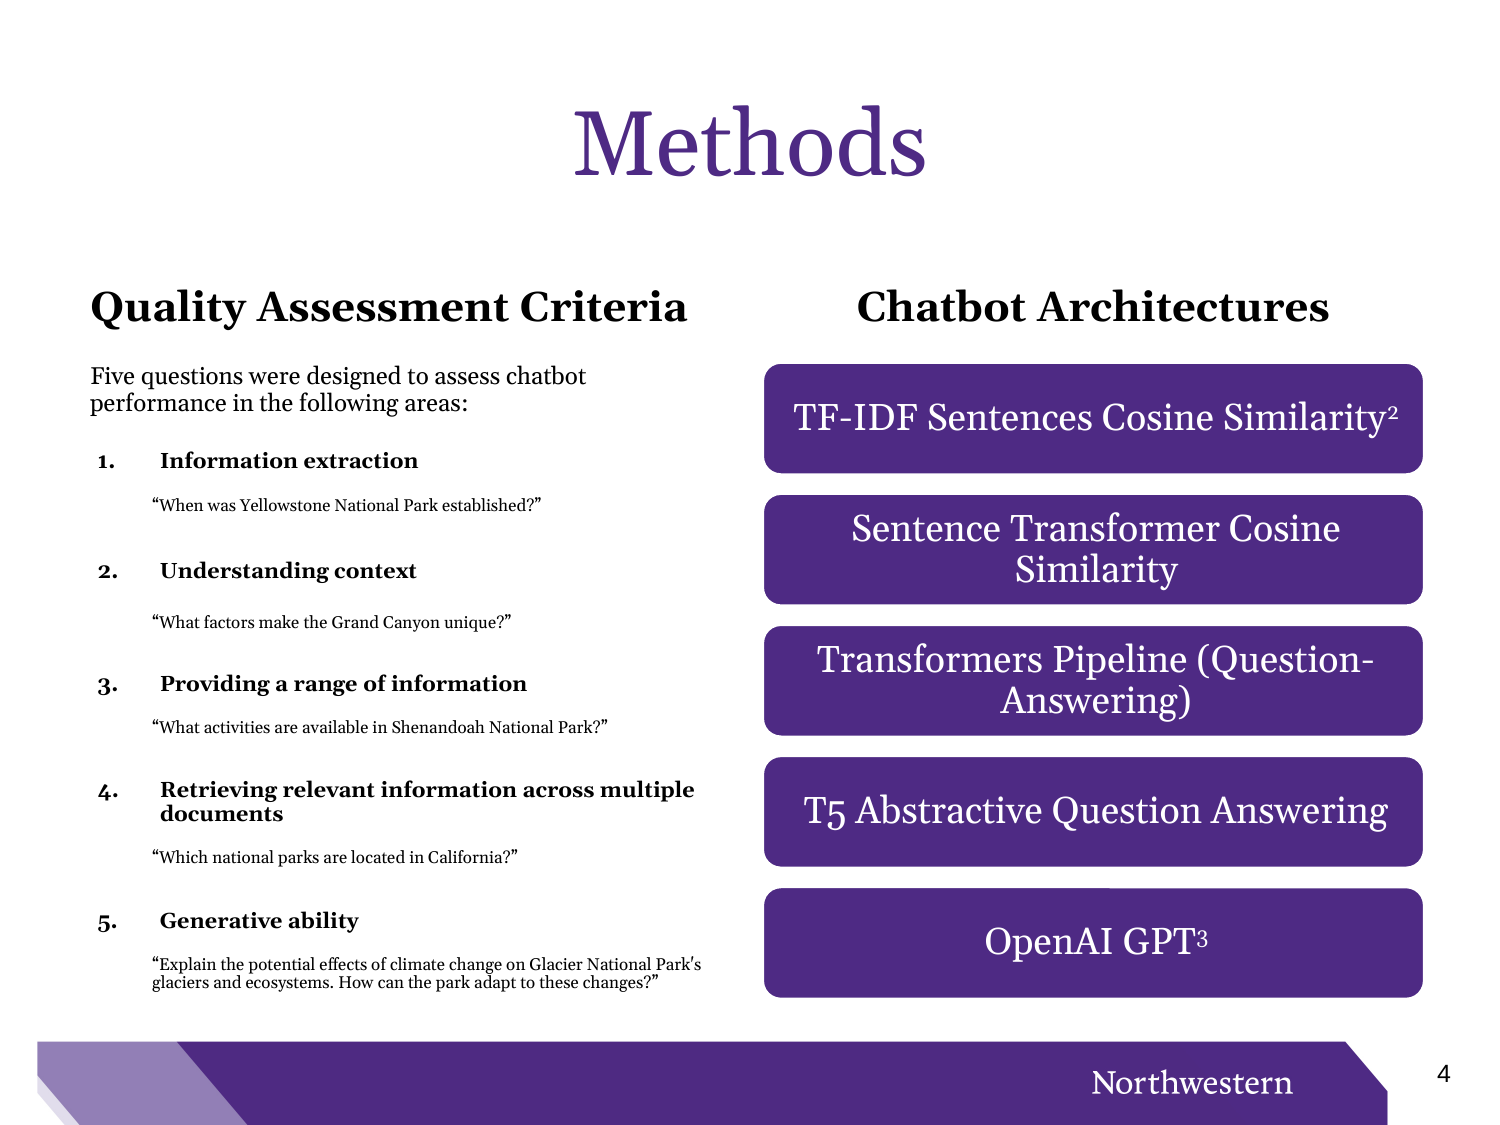

# Methods
Quality Assessment Criteria
Chatbot Architectures
Five questions were designed to assess chatbot performance in the following areas:

Information extraction

“When was Yellowstone National Park established?”

Understanding context

“What factors make the Grand Canyon unique?”

Providing a range of information

“What activities are available in Shenandoah National Park?”

Retrieving relevant information across multiple documents

“Which national parks are located in California?”

Generative ability

“Explain the potential effects of climate change on Glacier National Park's glaciers and ecosystems. How can the park adapt to these changes?”

TF-IDF Sentences Cosine Similarity2
Sentence Transformer Cosine Similarity
Transformers Pipeline (Question-Answering)
T5 Abstractive Question Answering
OpenAI GPT3
4